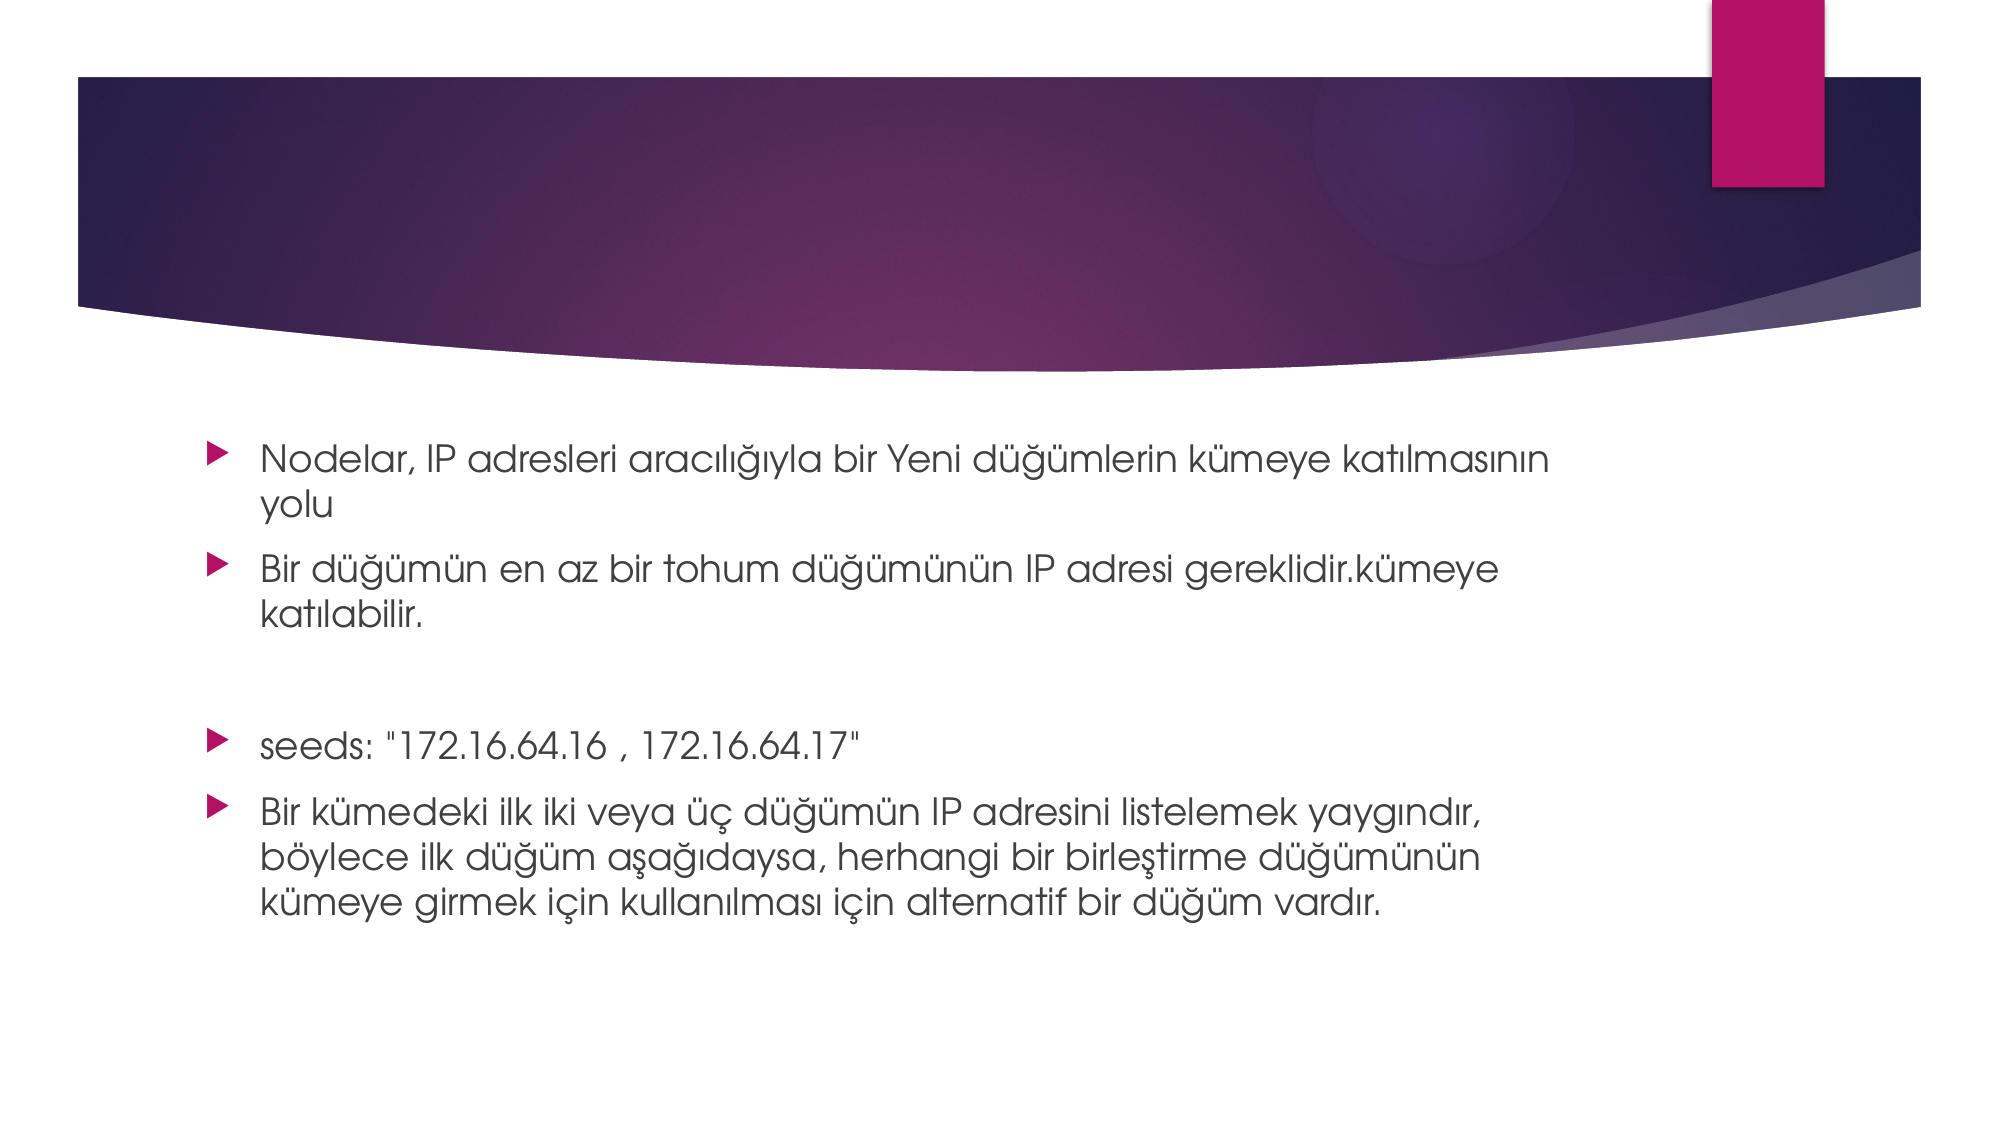

#
Nodelar, IP adresleri aracılığıyla bir Yeni düğümlerin kümeye katılmasının yolu
Bir düğümün en az bir tohum düğümünün IP adresi gereklidir.kümeye katılabilir.

seeds: "172.16.64.16 , 172.16.64.17"
Bir kümedeki ilk iki veya üç düğümün IP adresini listelemek yaygındır, böylece ilk düğüm aşağıdaysa, herhangi bir birleştirme düğümünün kümeye girmek için kullanılması için alternatif bir düğüm vardır.